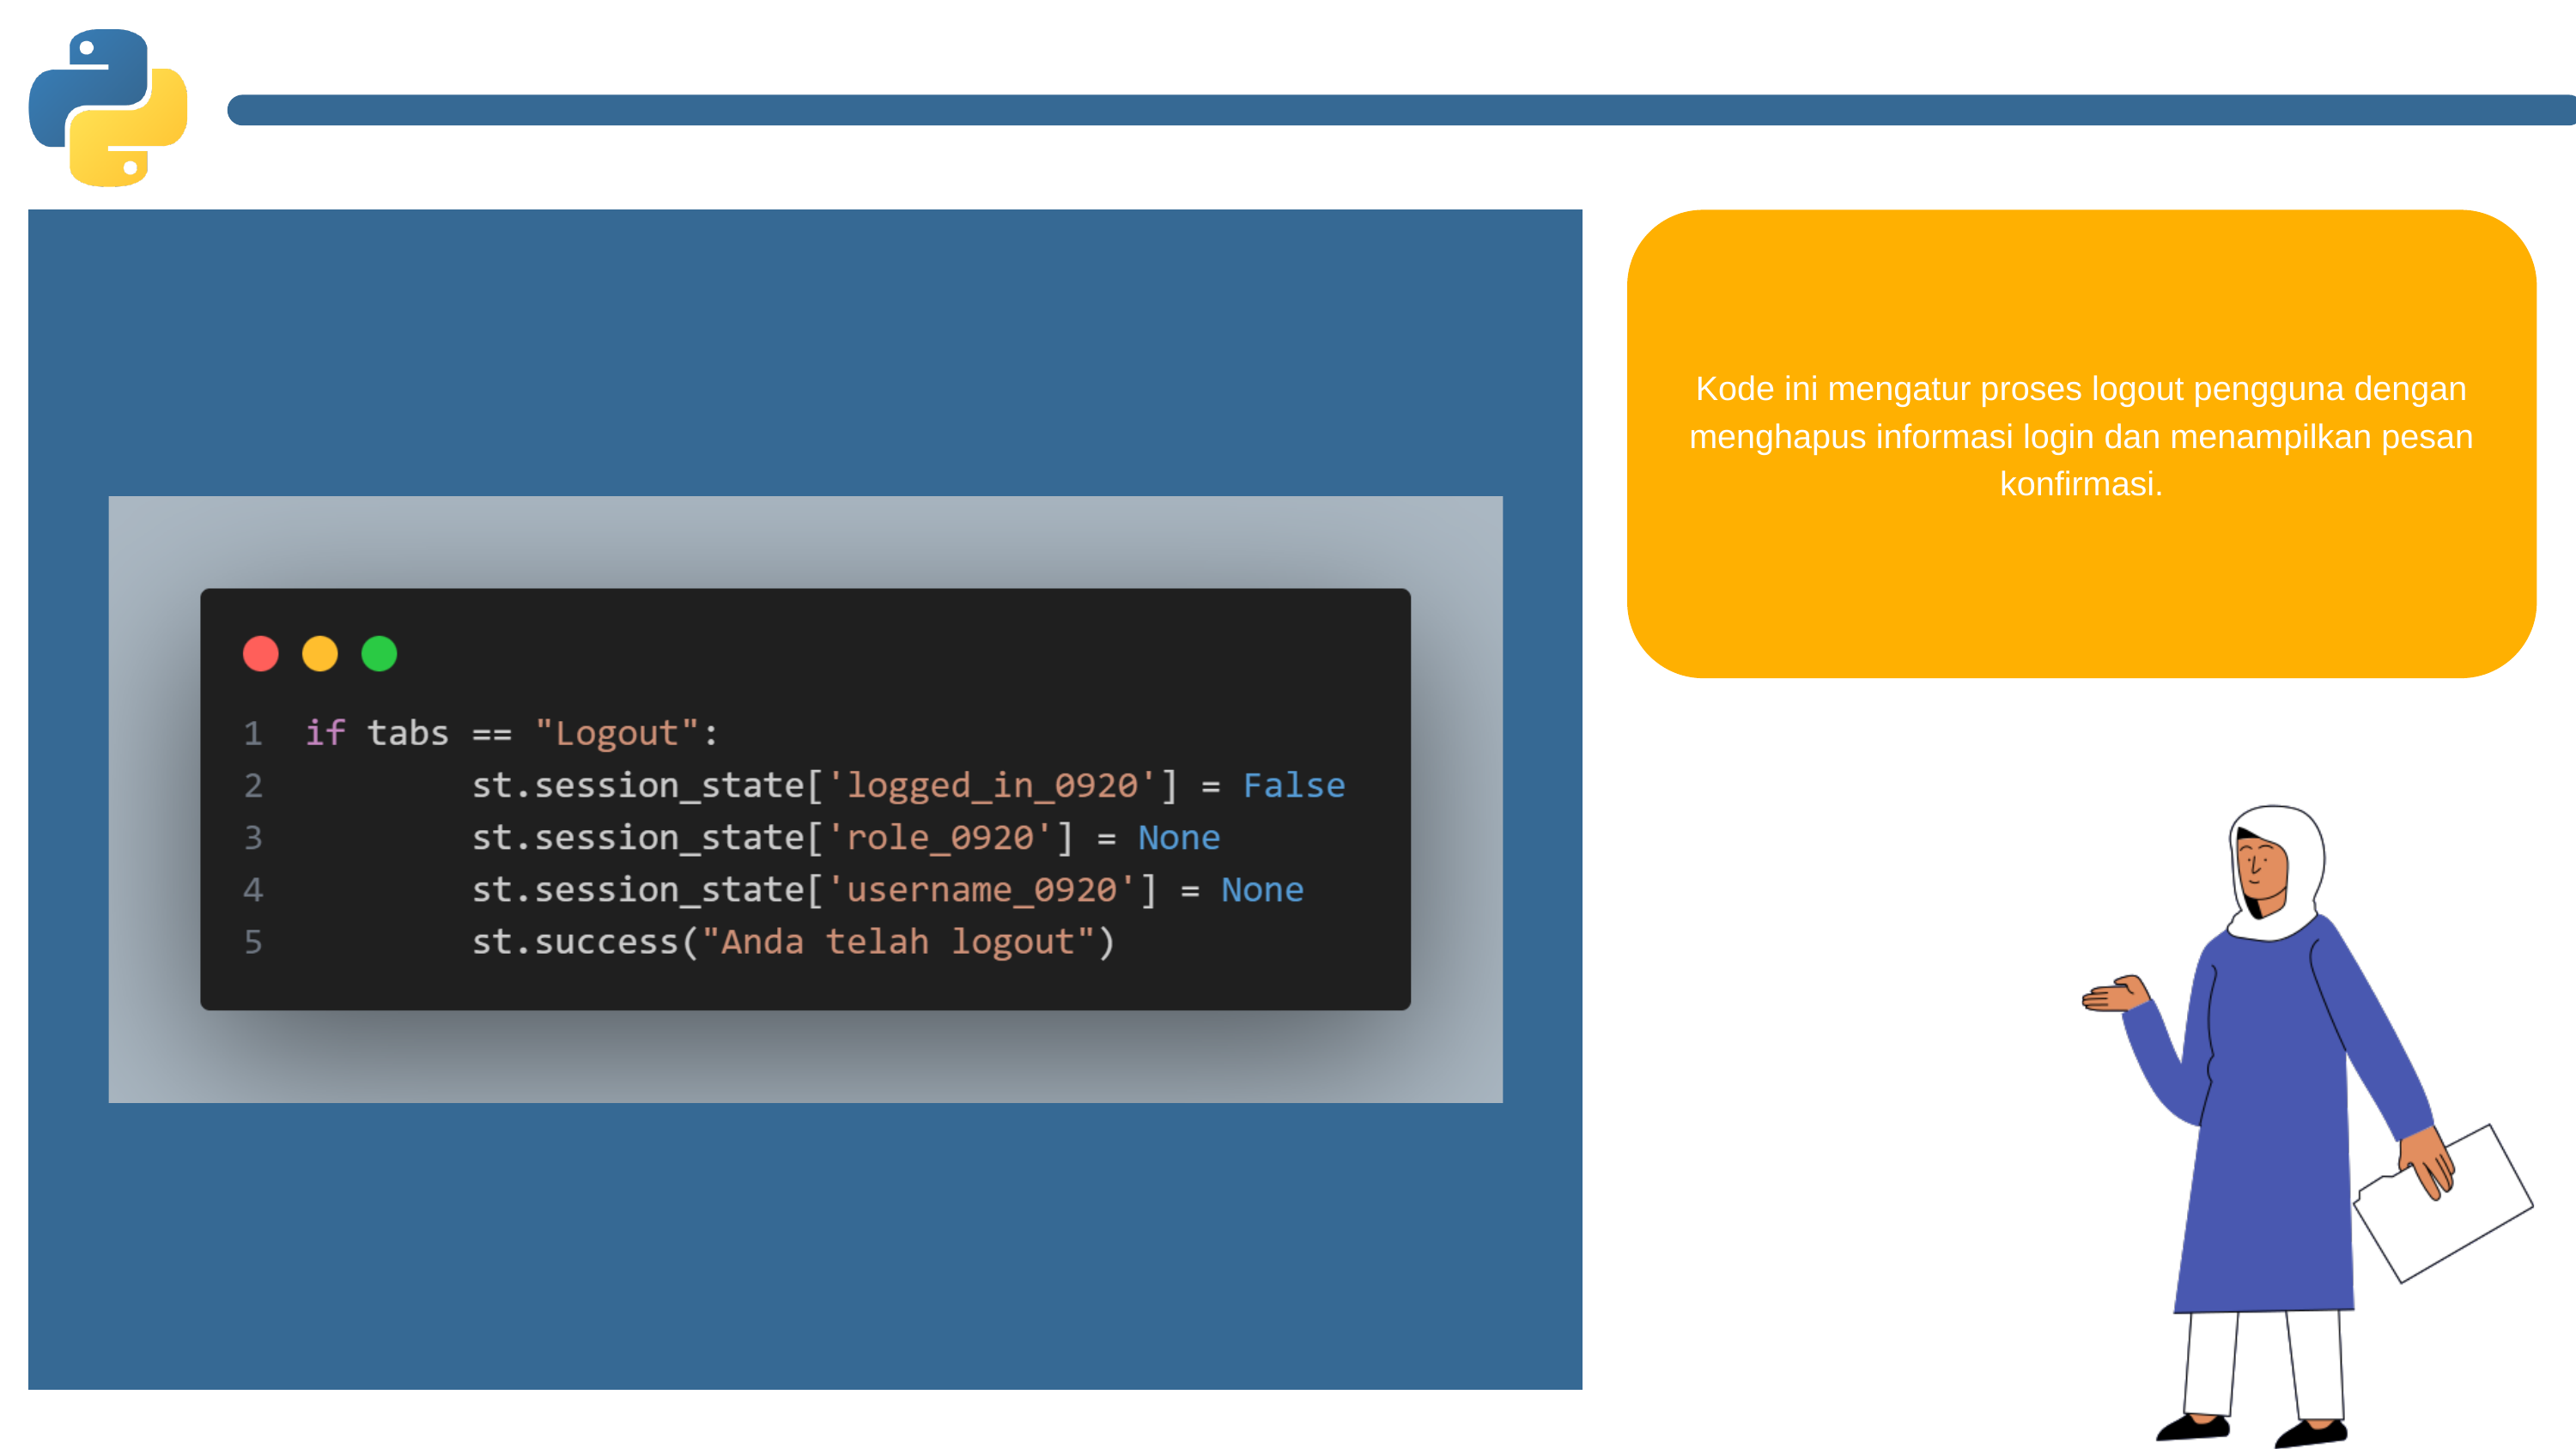

Kode ini mengatur proses logout pengguna dengan menghapus informasi login dan menampilkan pesan konfirmasi.